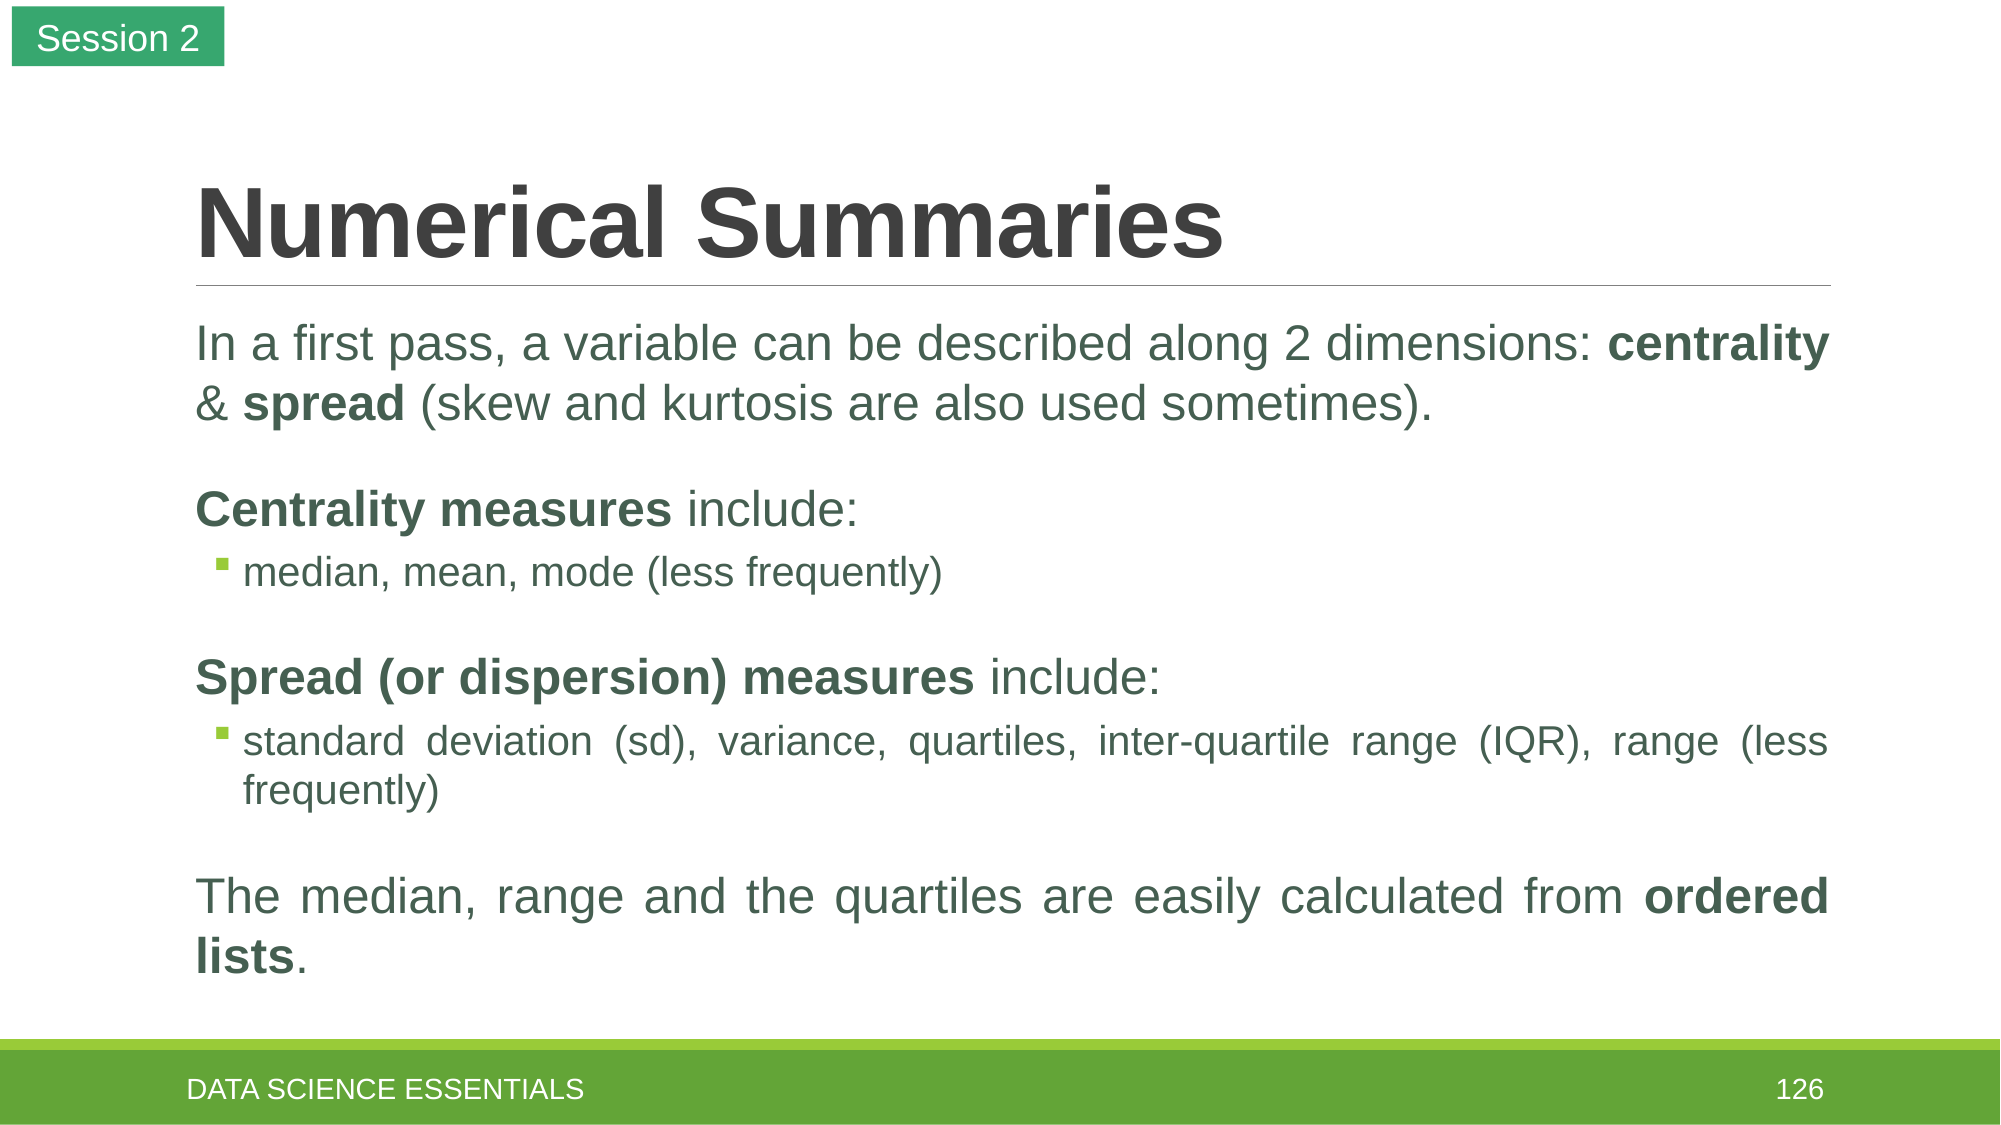

Session 2
# Numerical Summaries
In a first pass, a variable can be described along 2 dimensions: centrality & spread (skew and kurtosis are also used sometimes).
Centrality measures include:
median, mean, mode (less frequently)
Spread (or dispersion) measures include:
standard deviation (sd), variance, quartiles, inter-quartile range (IQR), range (less frequently)
The median, range and the quartiles are easily calculated from ordered lists.
DATA SCIENCE ESSENTIALS
126